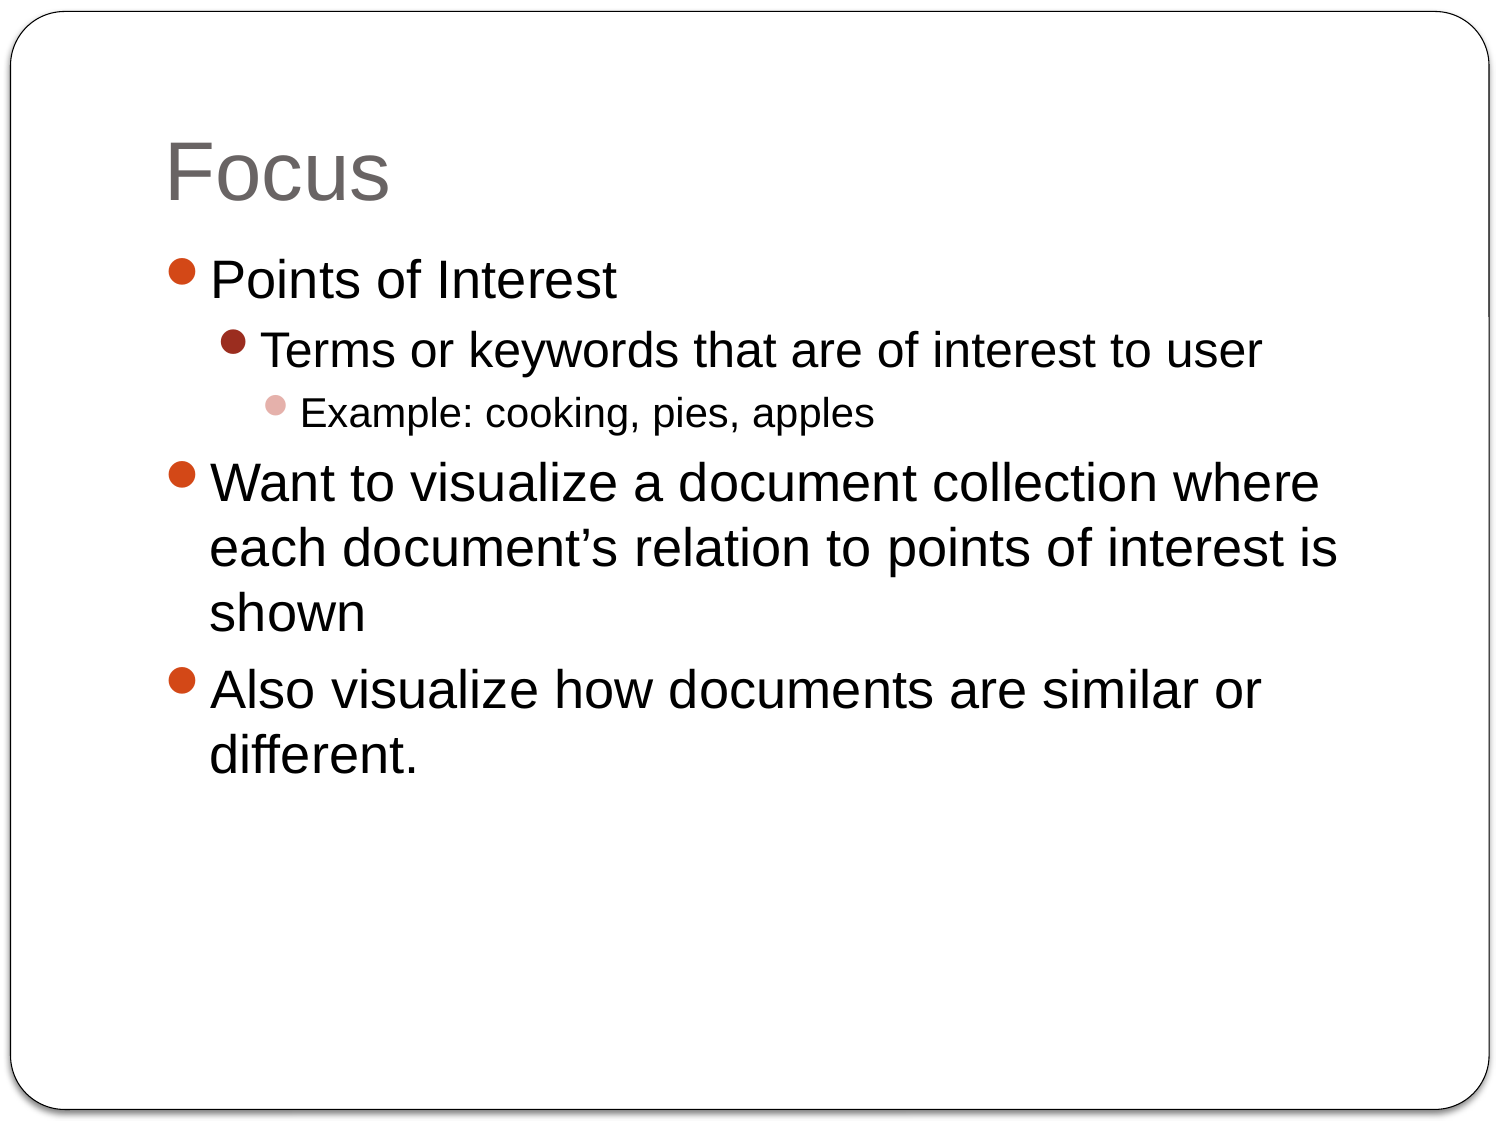

# Focus
Points of Interest
Terms or keywords that are of interest to user
Example: cooking, pies, apples
Want to visualize a document collection where each document’s relation to points of interest is shown
Also visualize how documents are similar or different.